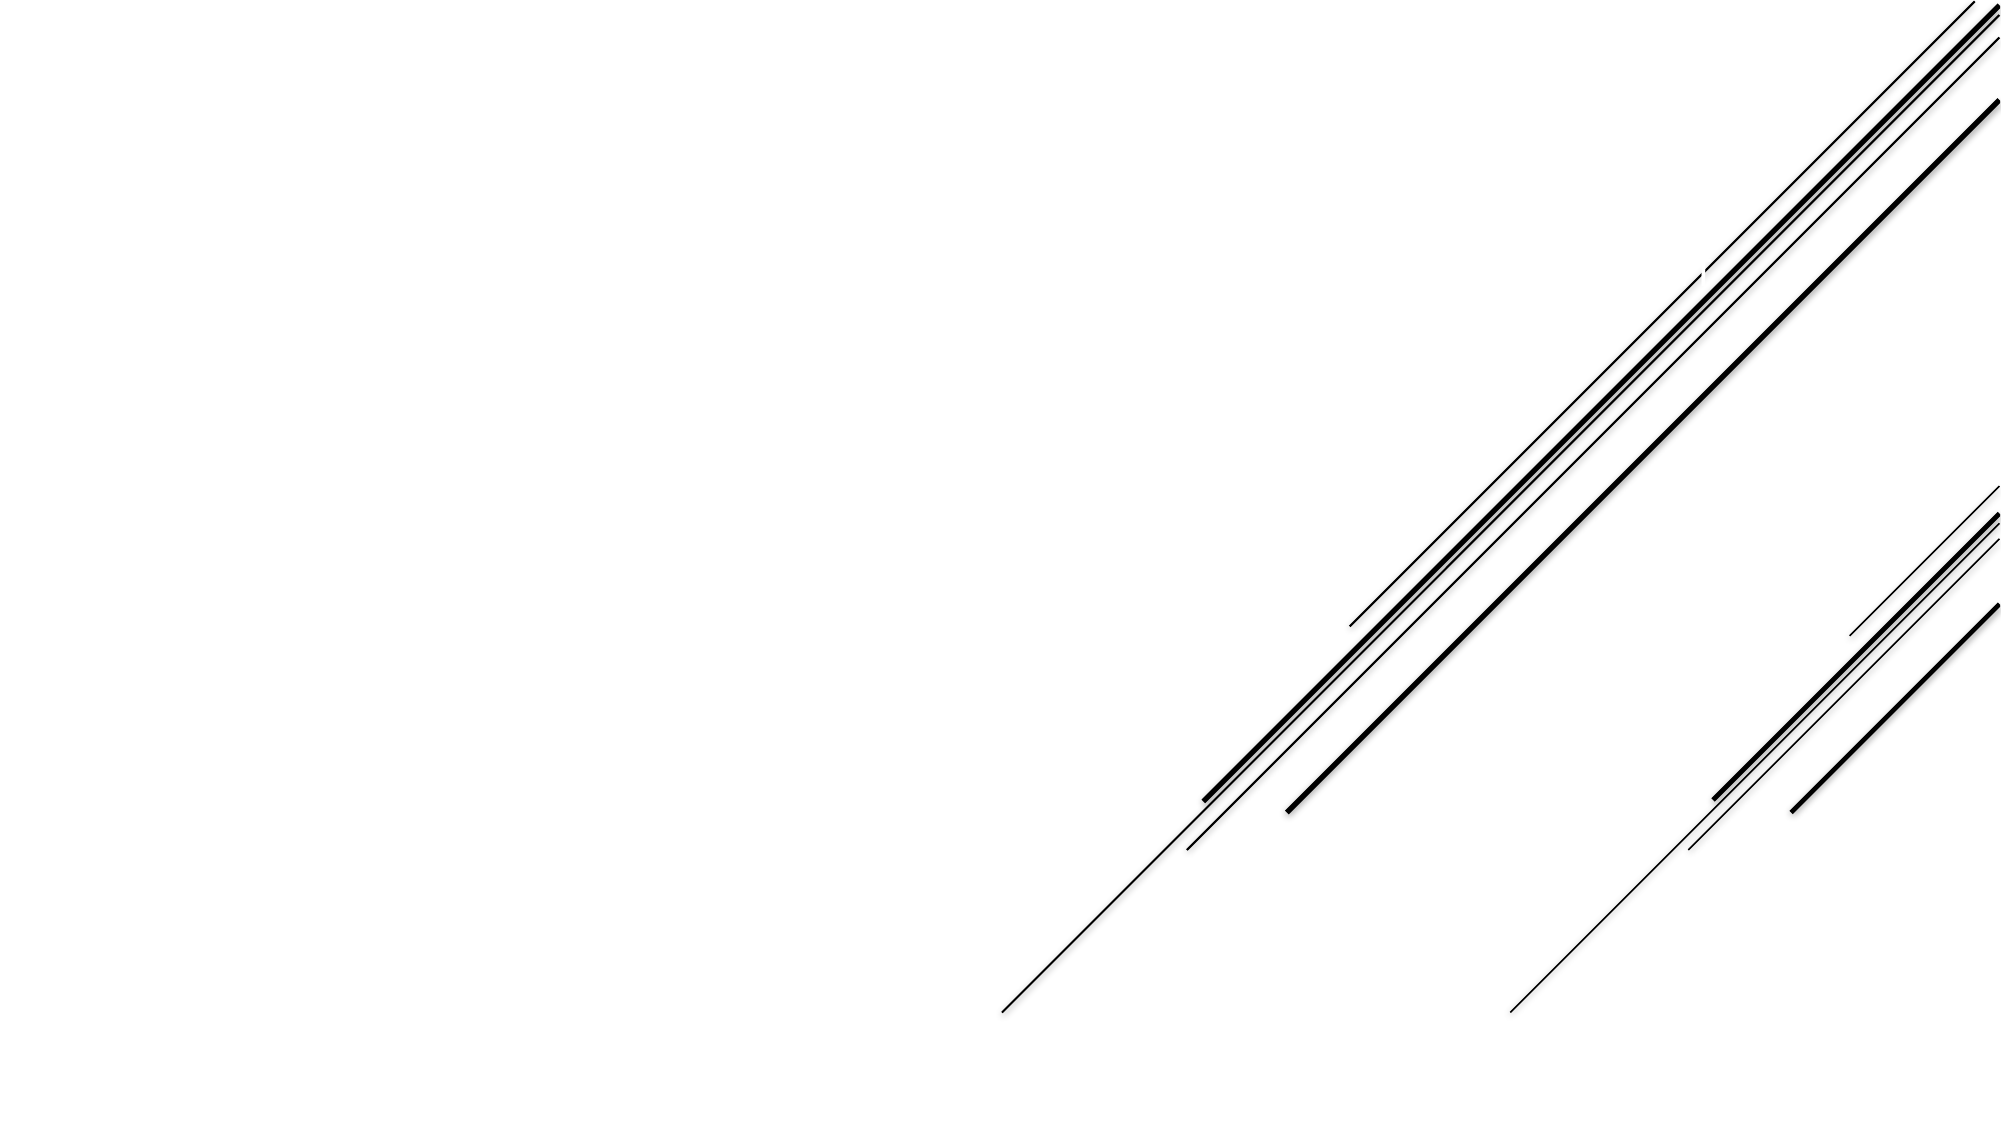

„Resistance outwits the amateour with one oldest trick in the book:
It uses his own enthusiasm against him.”
						Steven Pressfield, The War of Art